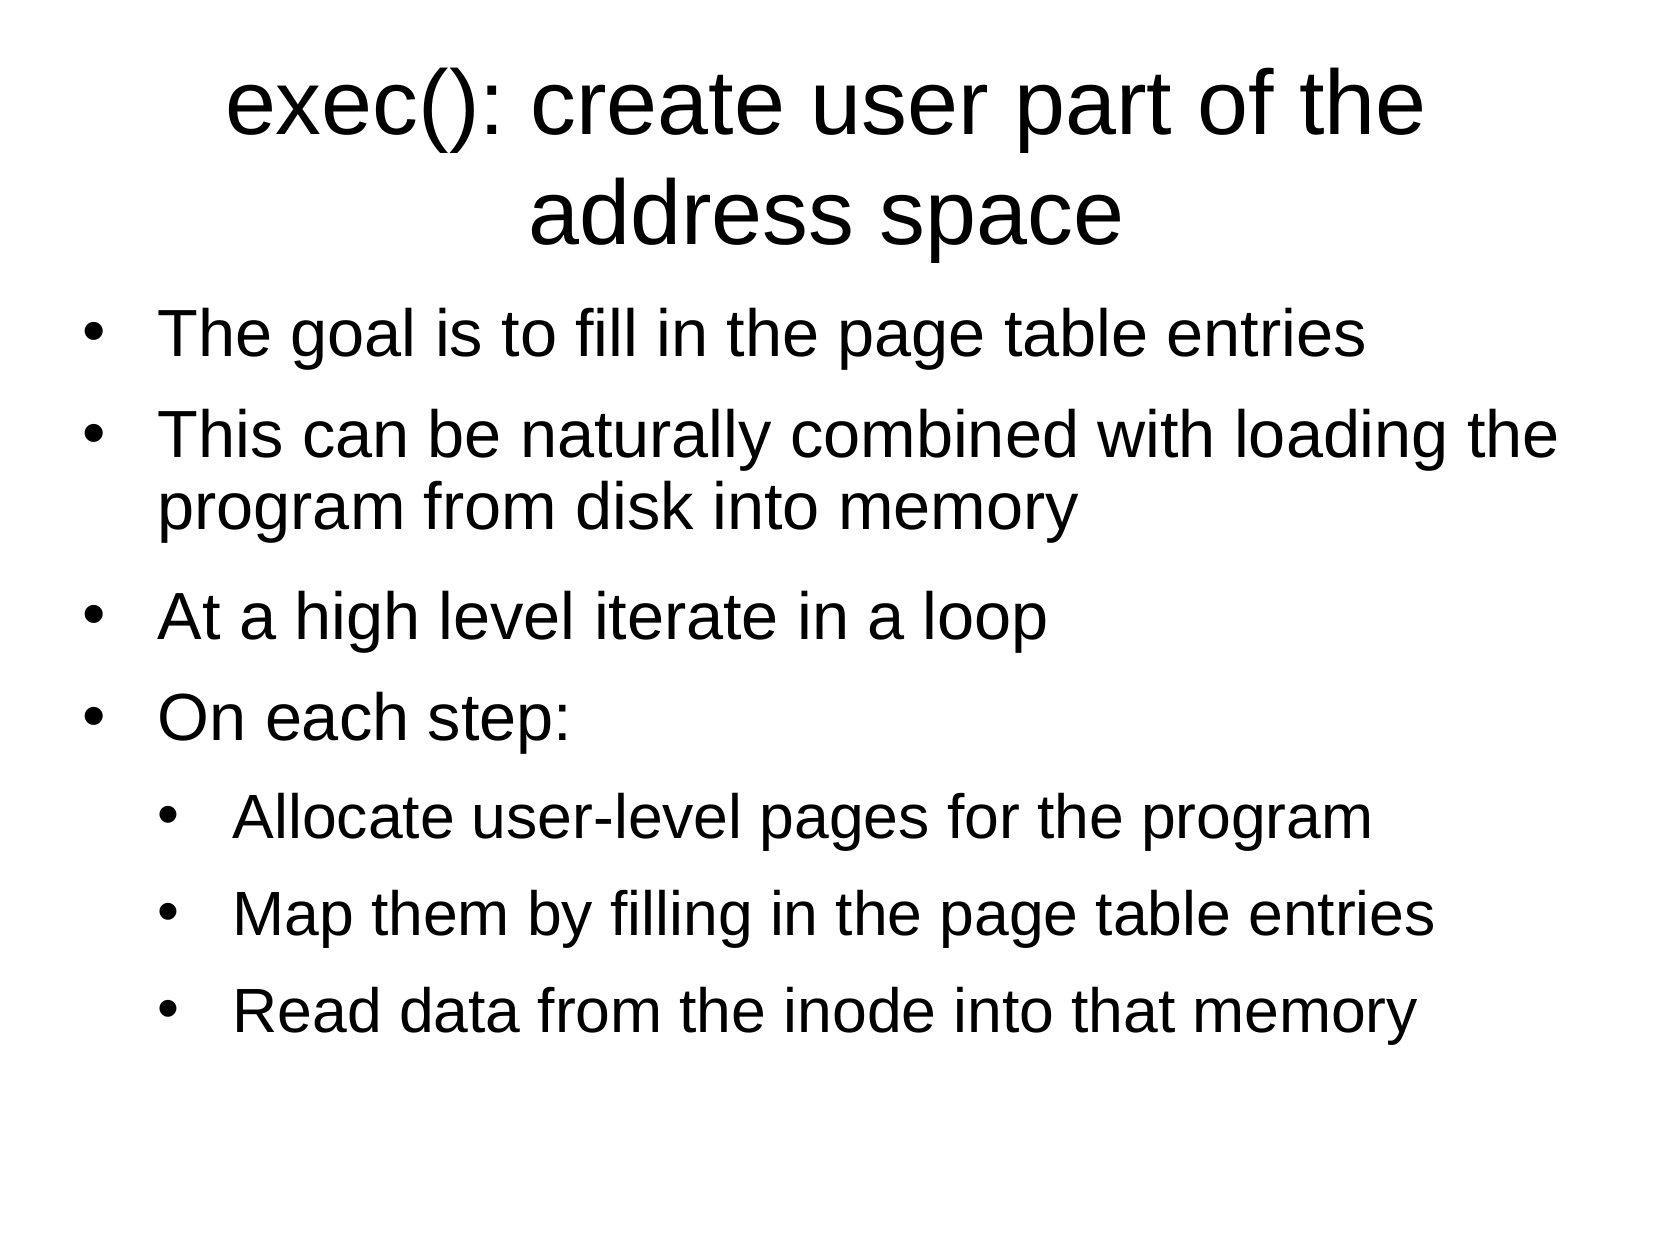

exec(): create user part of the address space
The goal is to fill in the page table entries
This can be naturally combined with loading the program from disk into memory
At a high level iterate in a loop
On each step:
Allocate user-level pages for the program
Map them by filling in the page table entries
Read data from the inode into that memory